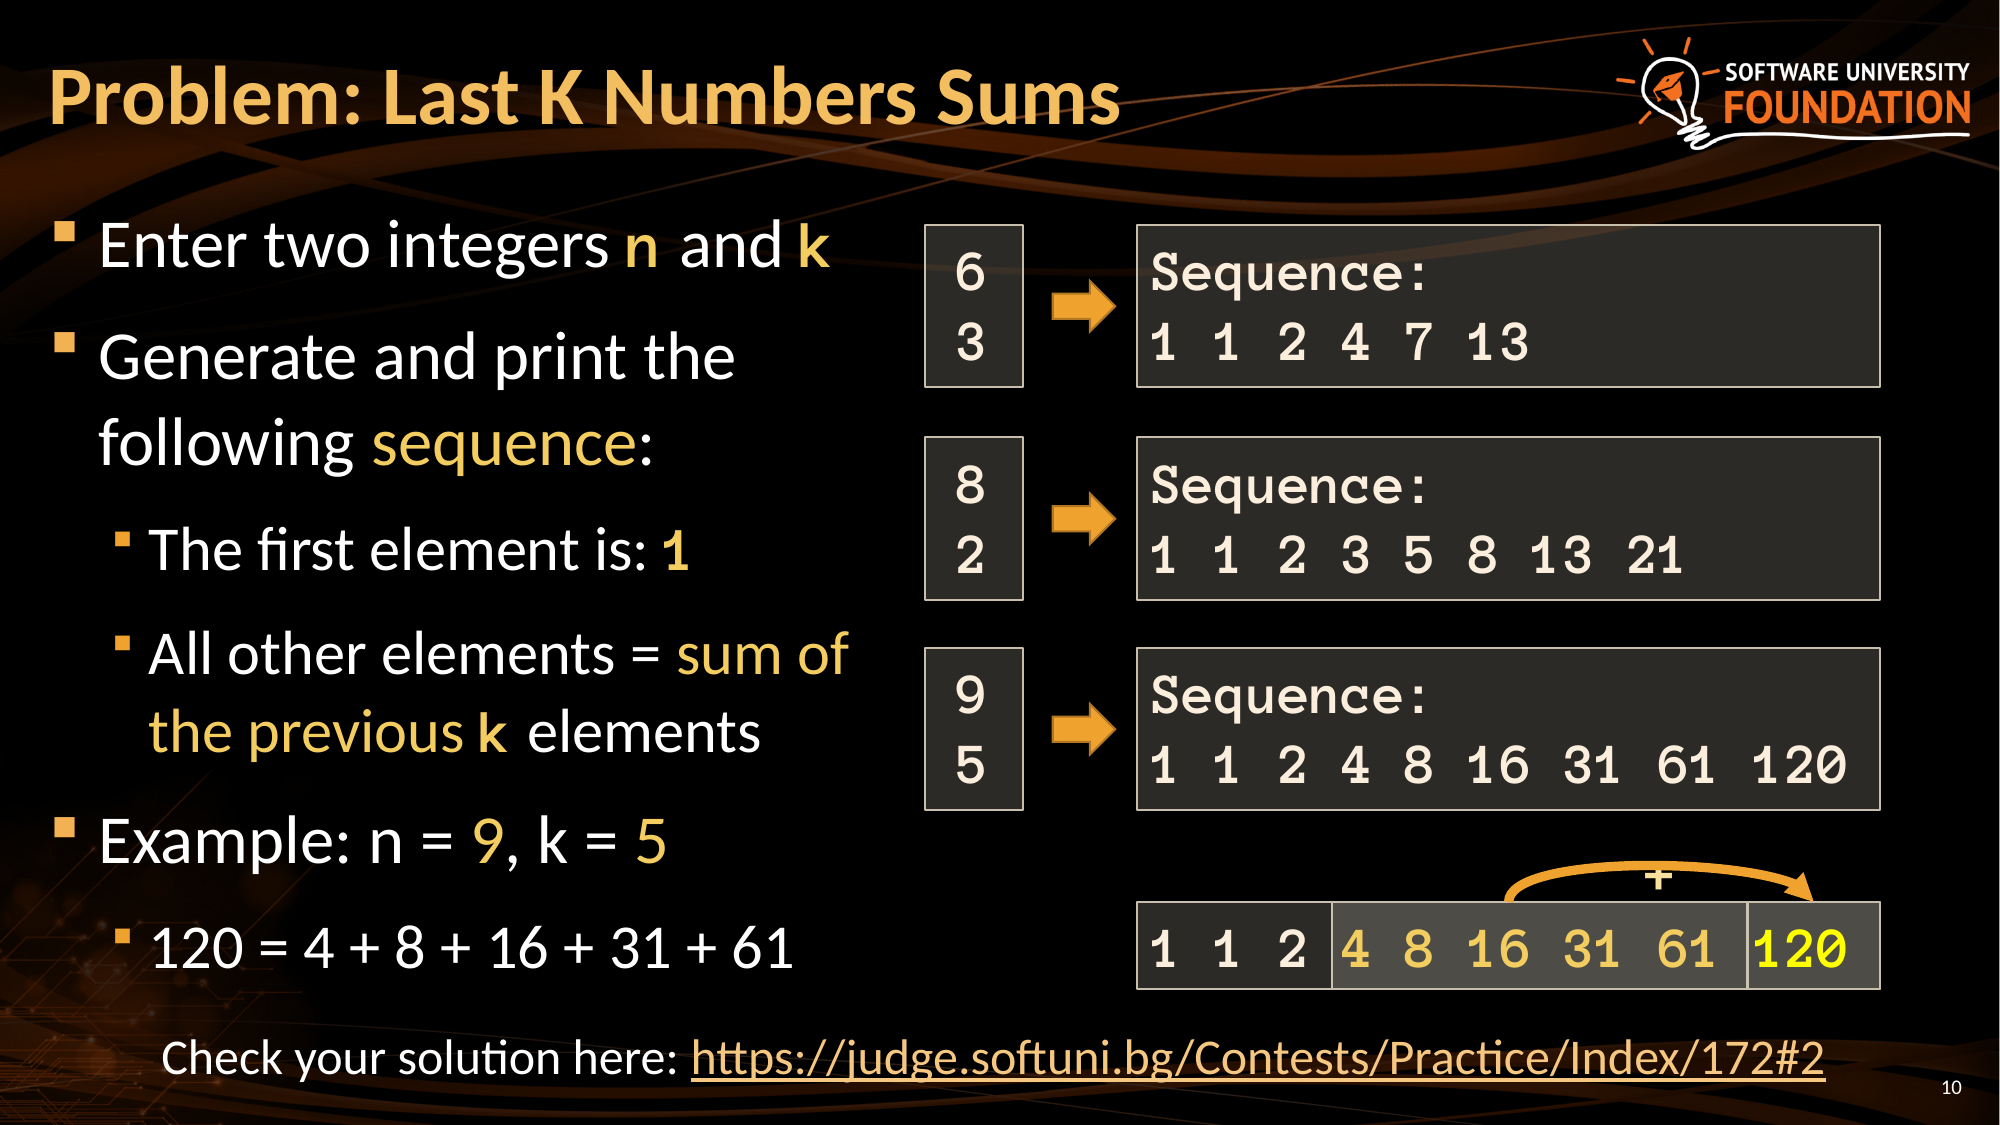

# Problem: Last K Numbers Sums
Enter two integers n and k
Generate and print the following sequence:
The first element is: 1
All other elements = sum of the previous k elements
Example: n = 9, k = 5
120 = 4 + 8 + 16 + 31 + 61
Sequence:
1 1 2 4 7 13
6
3

Sequence:
1 1 2 3 5 8 13 21
8
2

Sequence:
1 1 2 4 8 16 31 61 120
9
5

+
1 1 2 4 8 16 31 61 120

Check your solution here: https://judge.softuni.bg/Contests/Practice/Index/172#2
10